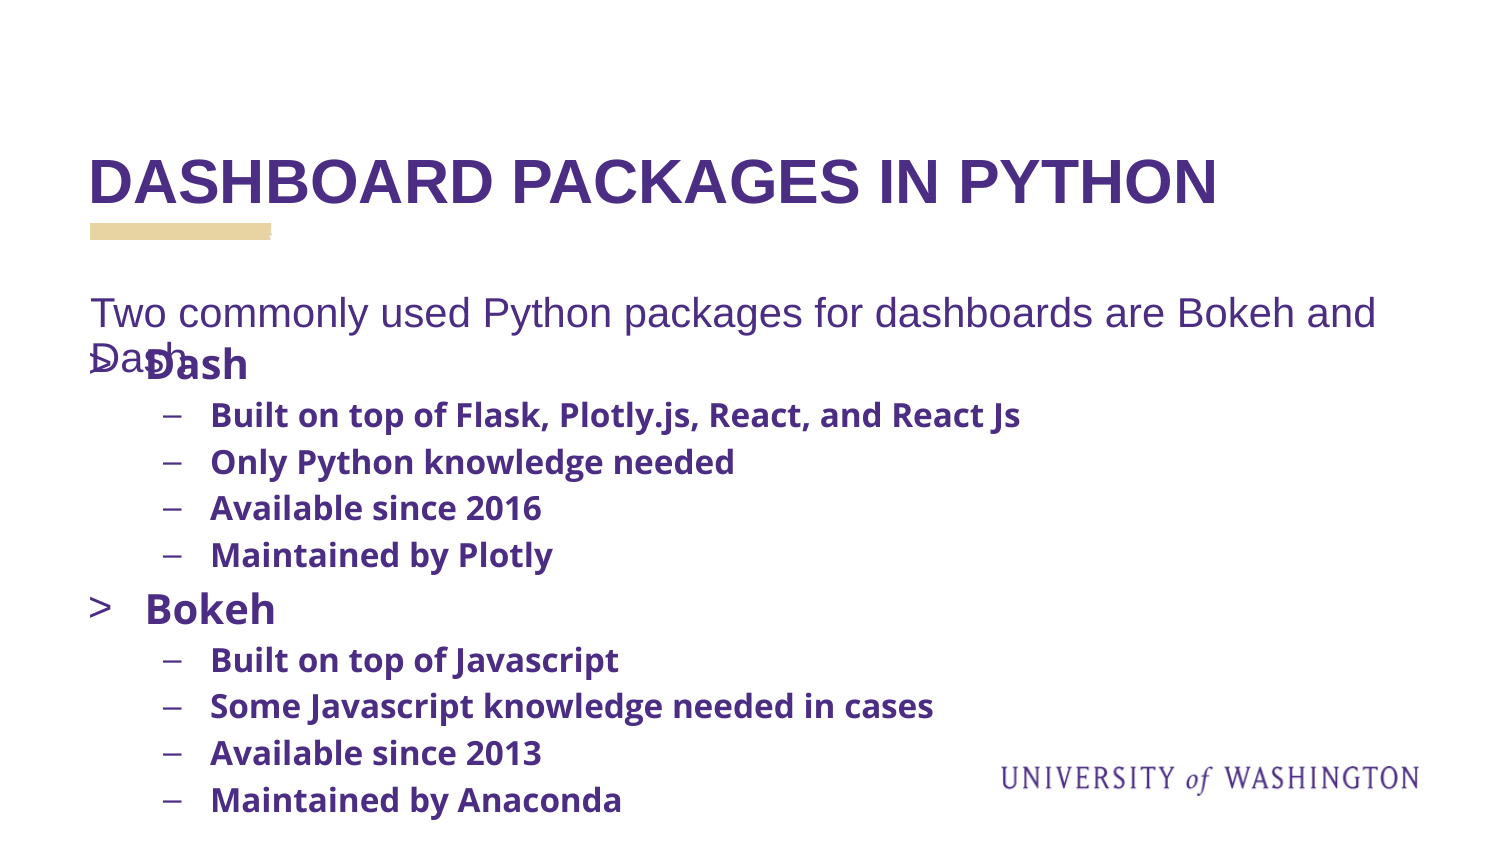

# DASHBOARD PACKAGES IN PYTHON
Two commonly used Python packages for dashboards are Bokeh and Dash.
Dash
Built on top of Flask, Plotly.js, React, and React Js
Only Python knowledge needed
Available since 2016
Maintained by Plotly
Bokeh
Built on top of Javascript
Some Javascript knowledge needed in cases
Available since 2013
Maintained by Anaconda